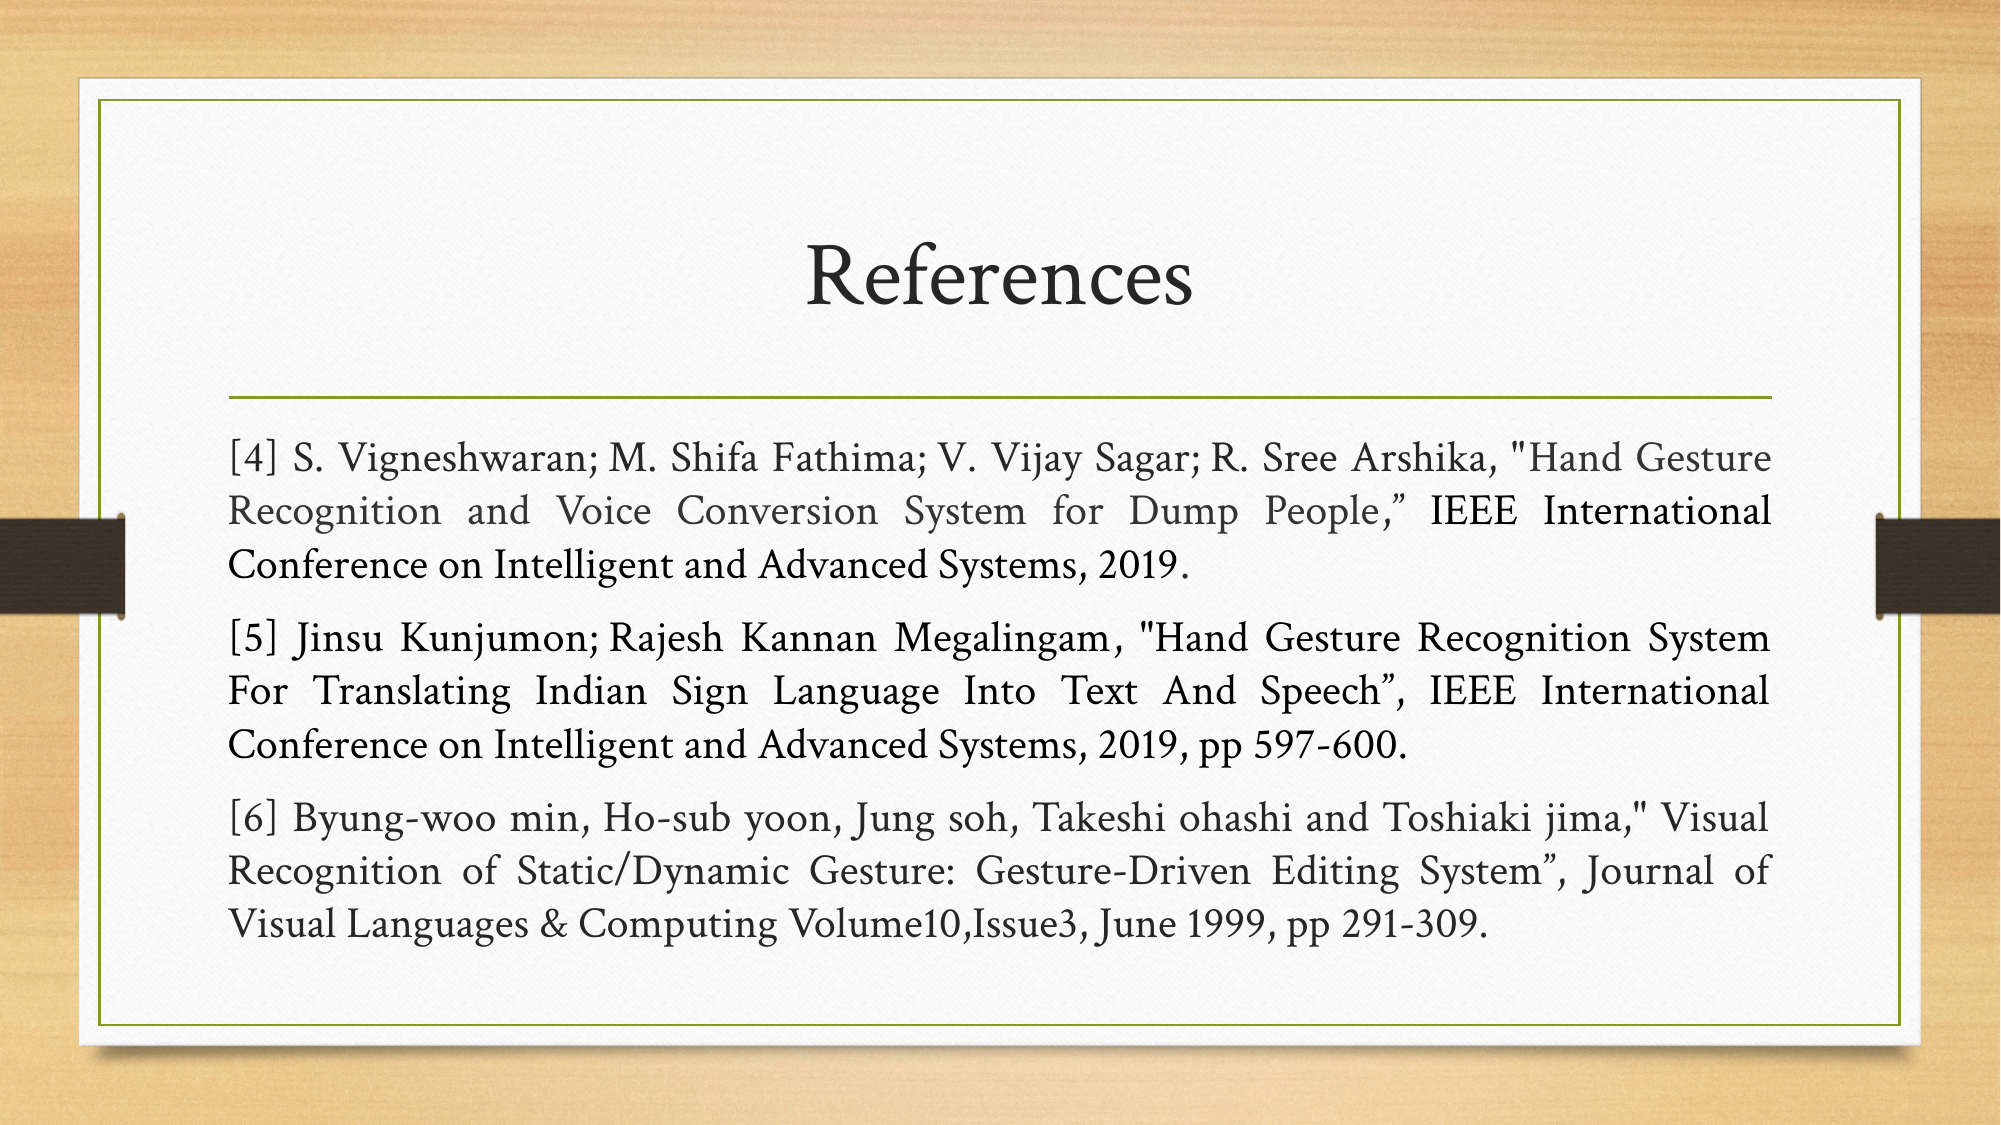

# References
[4] S. Vigneshwaran; M. Shifa Fathima; V. Vijay Sagar; R. Sree Arshika, "Hand Gesture Recognition and Voice Conversion System for Dump People,” IEEE International Conference on Intelligent and Advanced Systems, 2019.
[5] Jinsu Kunjumon; Rajesh Kannan Megalingam, "Hand Gesture Recognition System For Translating Indian Sign Language Into Text And Speech”, IEEE International Conference on Intelligent and Advanced Systems, 2019, pp 597-600.
[6] Byung-woo min, Ho-sub yoon, Jung soh, Takeshi ohashi and Toshiaki jima," Visual Recognition of Static/Dynamic Gesture: Gesture-Driven Editing System”, Journal of Visual Languages & Computing Volume10,Issue3, June 1999, pp 291-309.